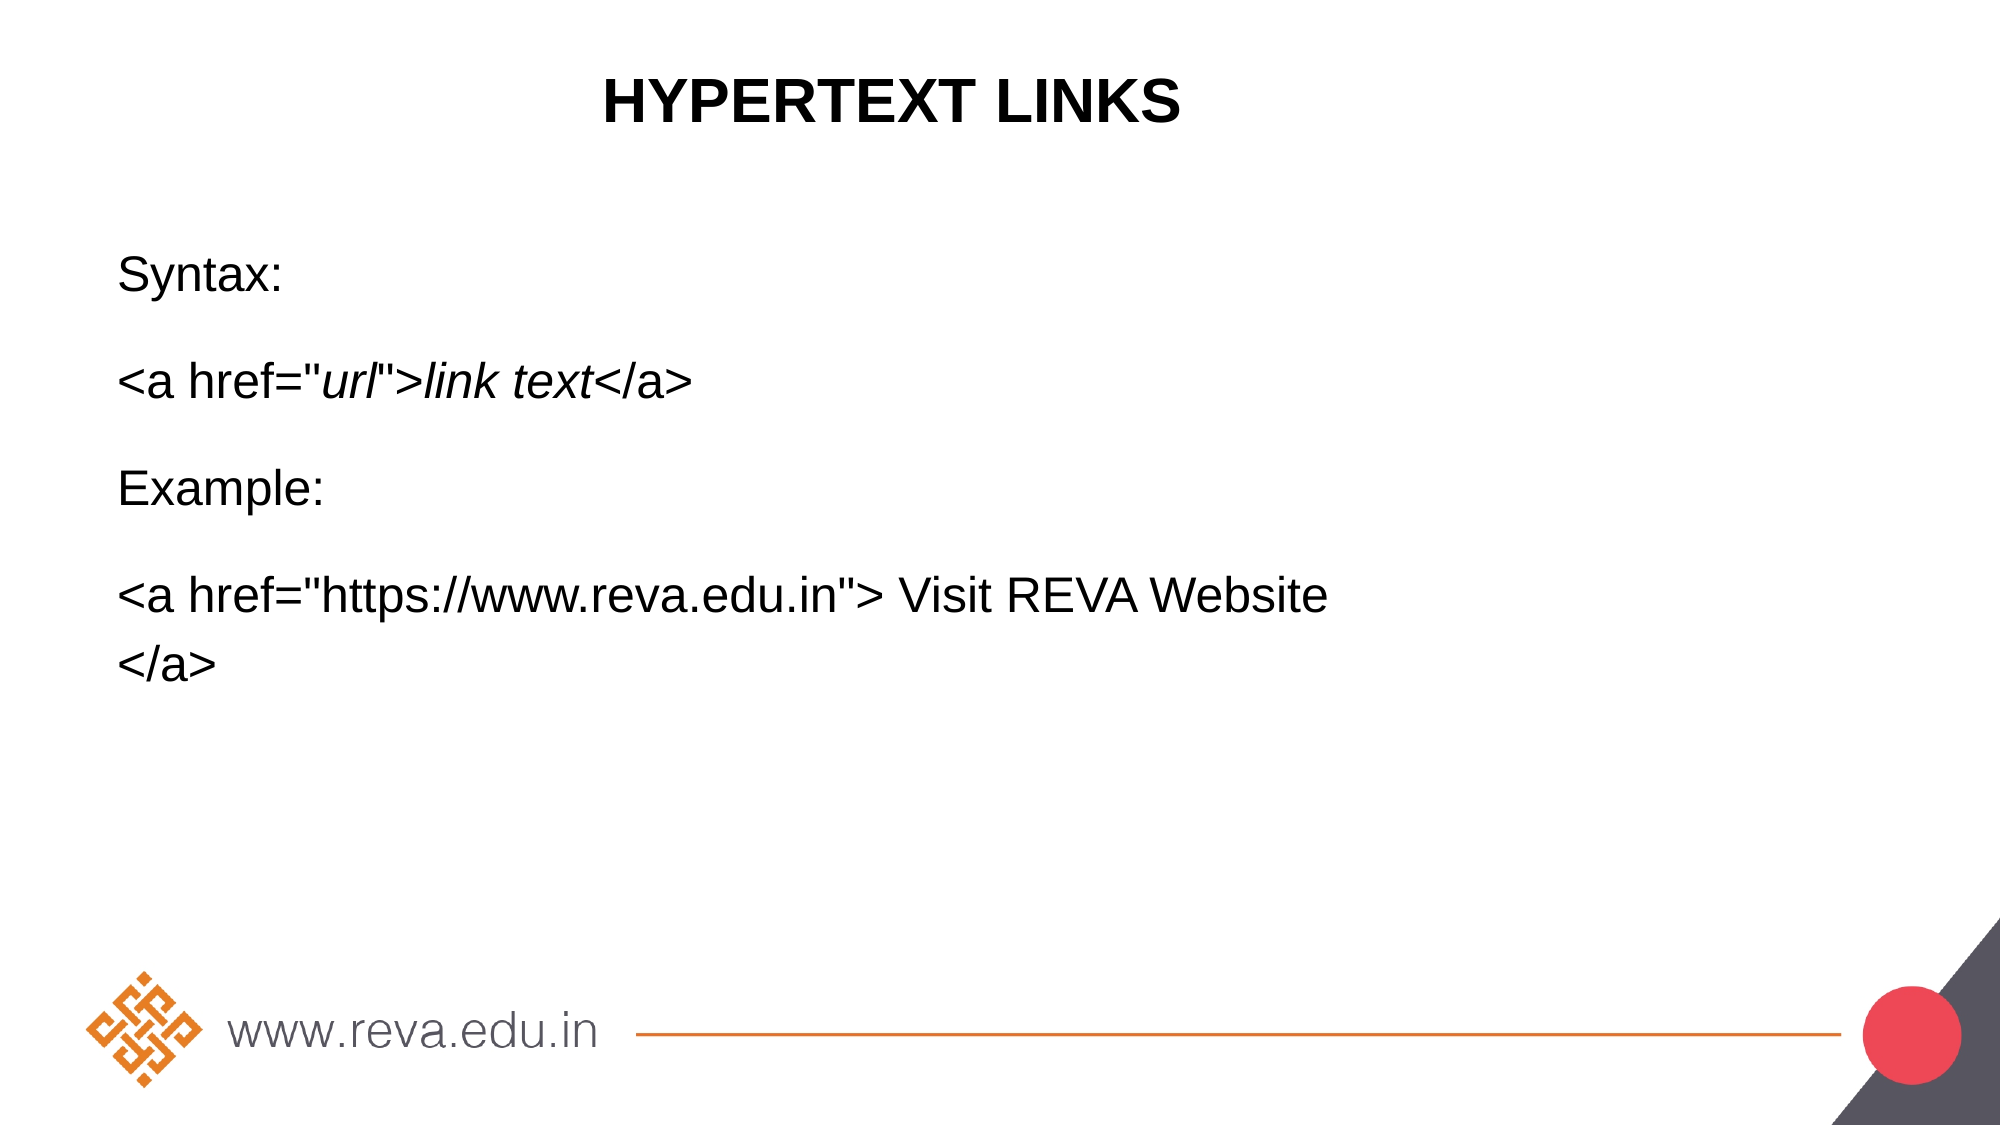

# Hypertext Links
Syntax:
<a href="url">link text</a>
Example:
<a href="https://www.reva.edu.in"> Visit REVA Website </a>